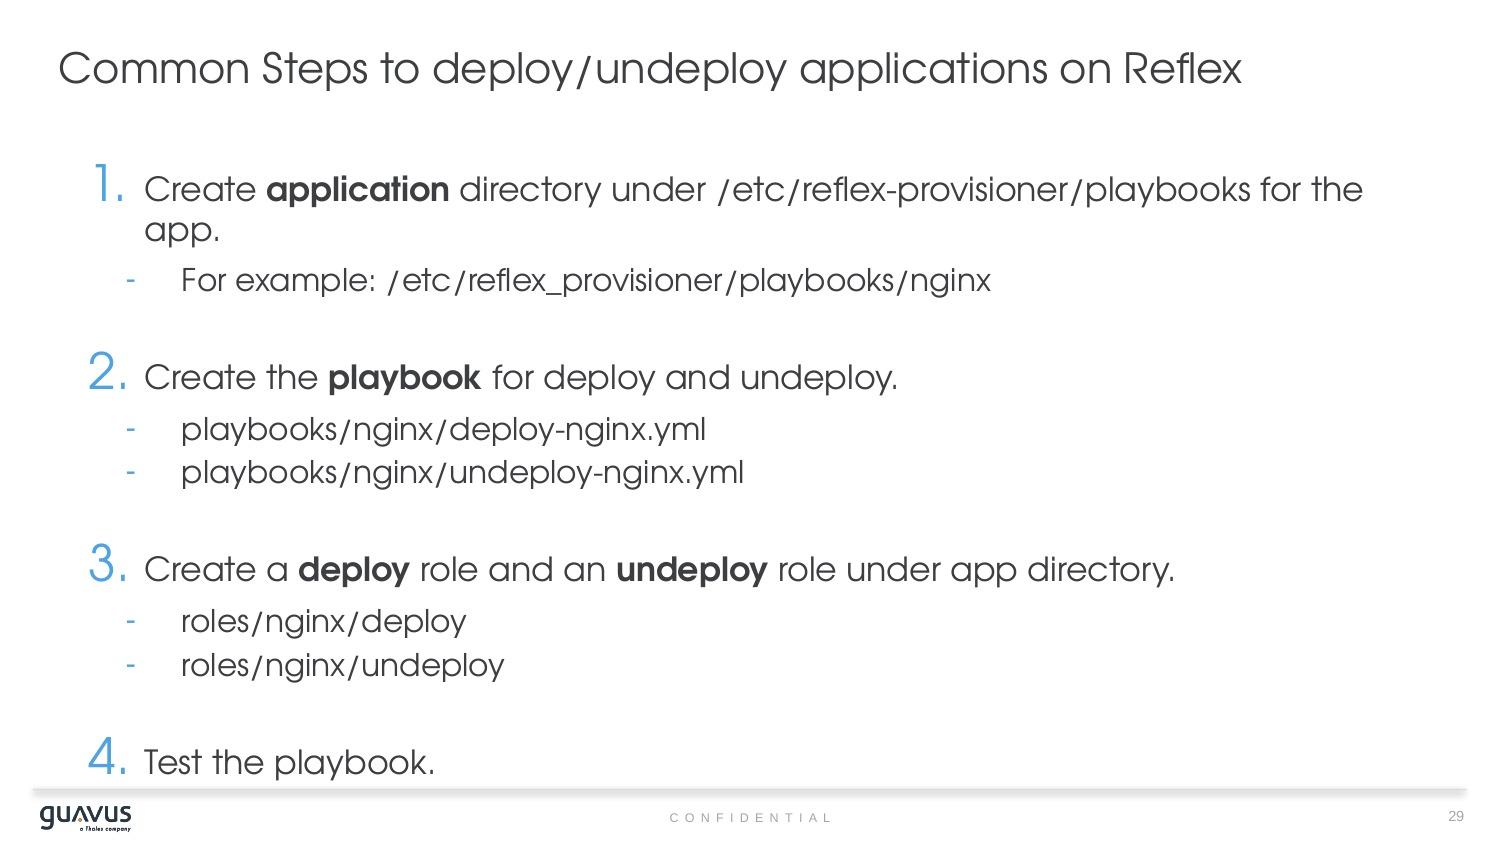

# Common Steps to deploy/undeploy applications on Reflex
Create application directory under /etc/reflex-provisioner/playbooks for the app.
For example: /etc/reflex_provisioner/playbooks/nginx

Create the playbook for deploy and undeploy.
playbooks/nginx/deploy-nginx.yml
playbooks/nginx/undeploy-nginx.yml

Create a deploy role and an undeploy role under app directory.
roles/nginx/deploy
roles/nginx/undeploy

Test the playbook.